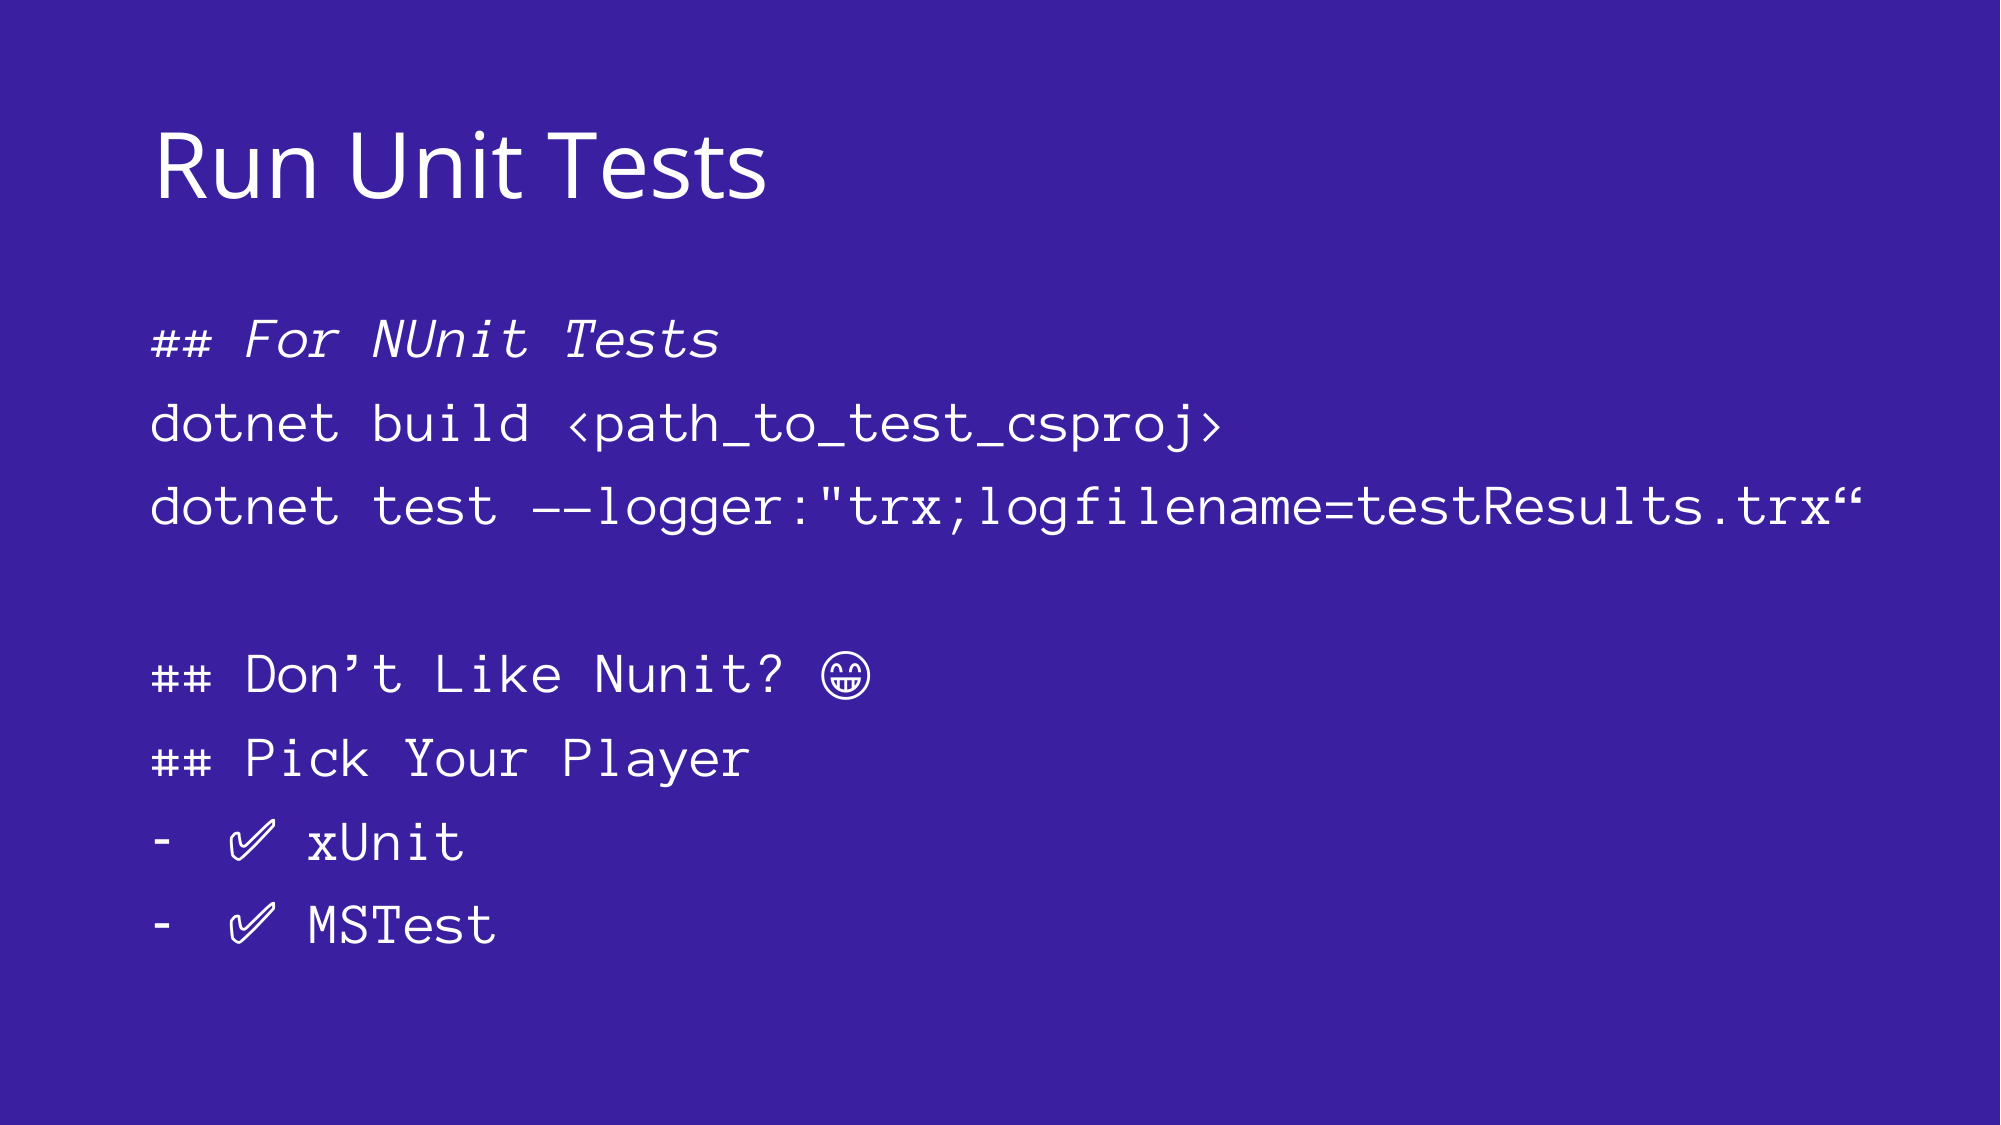

# Run Unit Tests
## For NUnit Tests
dotnet build <path_to_test_csproj>
dotnet test --logger:"trx;logfilename=testResults.trx“

## Don’t Like Nunit? 😁
## Pick Your Player
✅ xUnit
✅ MSTest